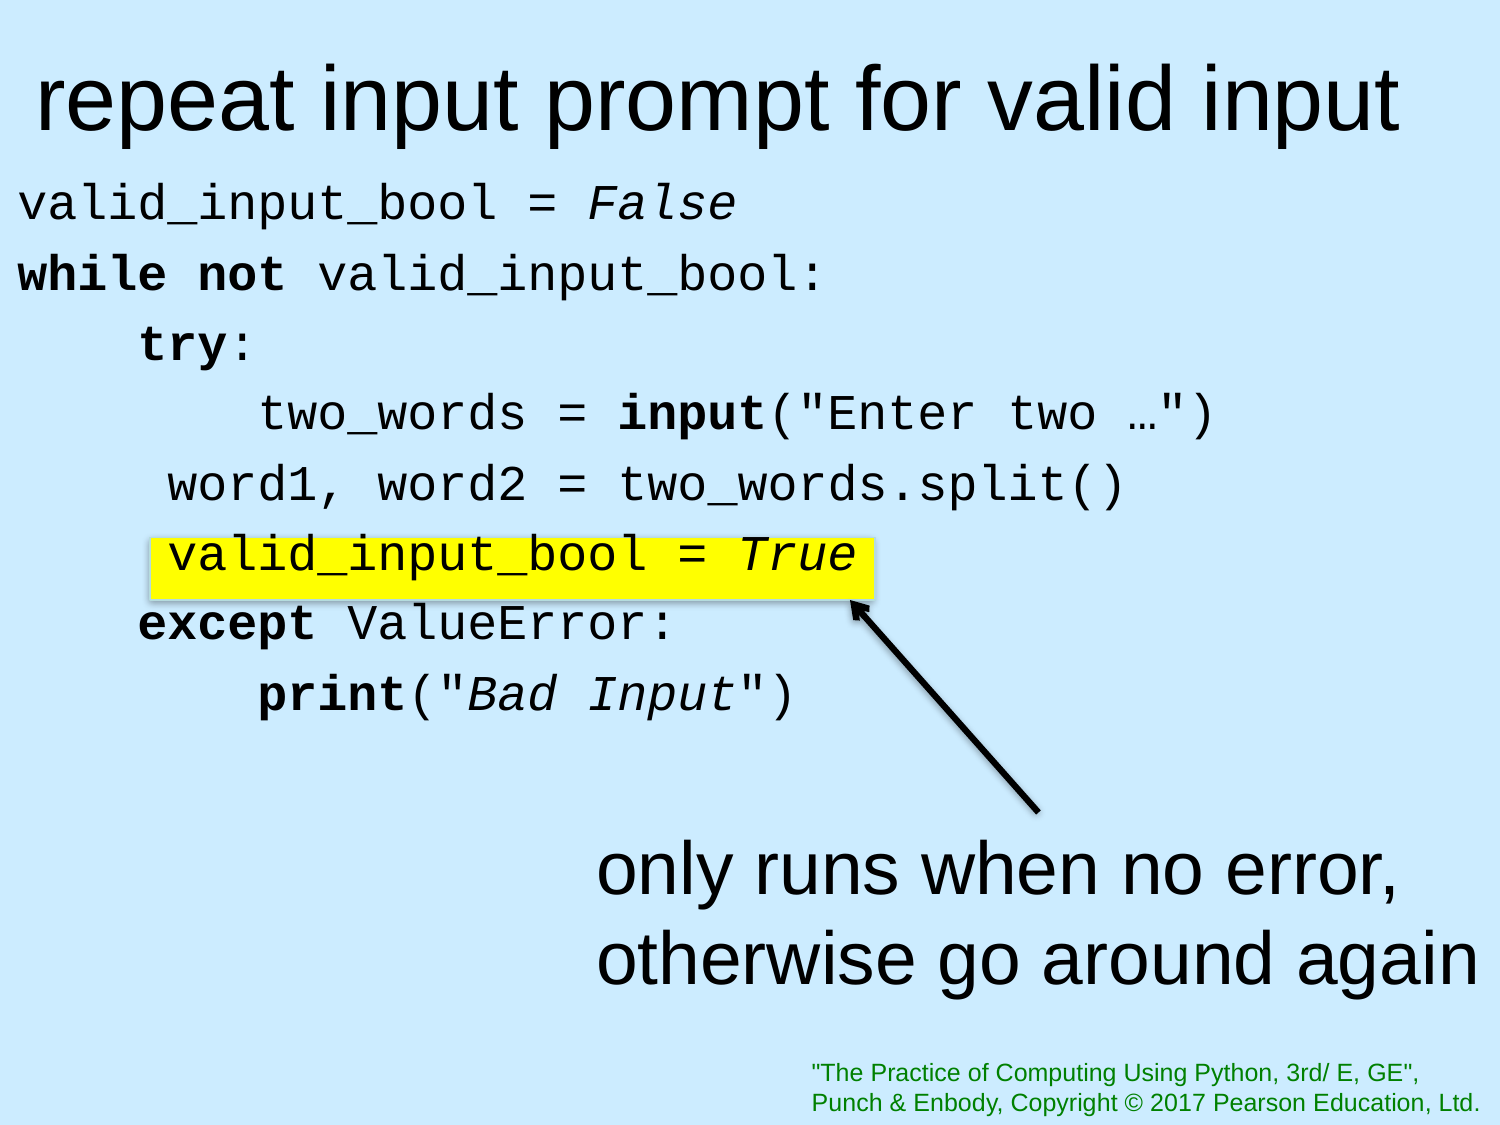

# repeat input prompt for valid input
valid_input_bool = False
while not valid_input_bool:
    try:
        two_words = input("Enter two …")
	word1, word2 = two_words.split()
	valid_input_bool = True
    except ValueError:
        print("Bad Input")

only runs when no error,
otherwise go around again